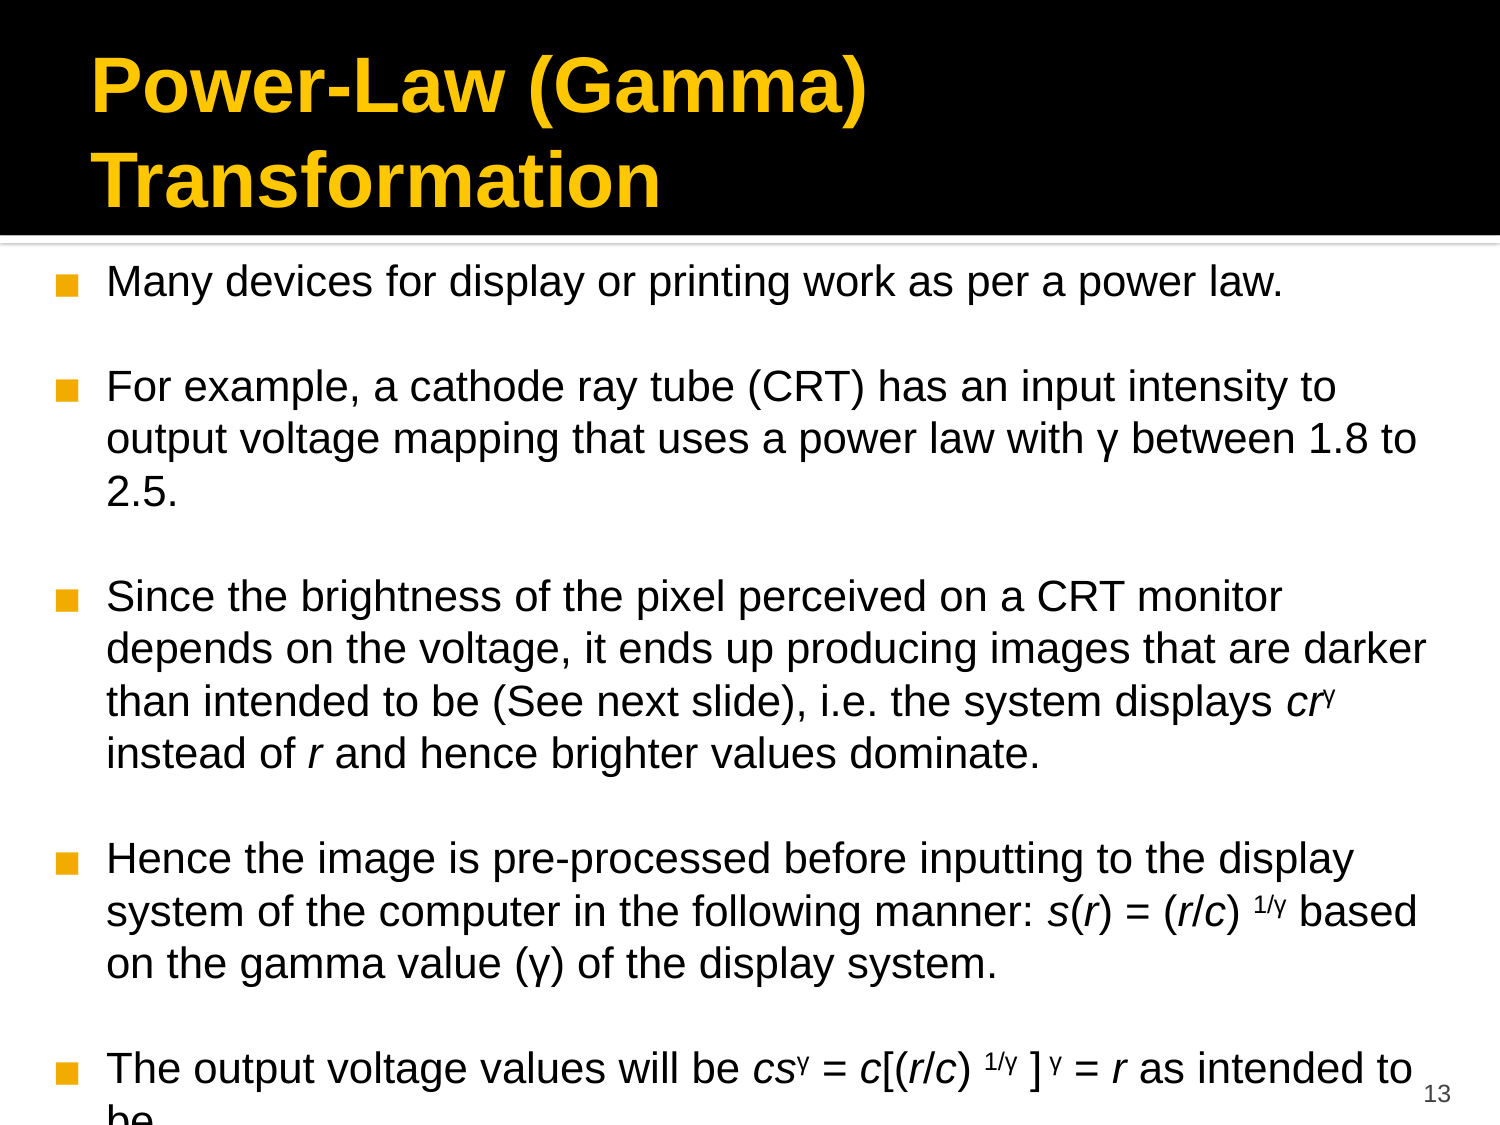

# Power-Law (Gamma) Transformation
Many devices for display or printing work as per a power law.

For example, a cathode ray tube (CRT) has an input intensity to output voltage mapping that uses a power law with γ between 1.8 to 2.5.

Since the brightness of the pixel perceived on a CRT monitor depends on the voltage, it ends up producing images that are darker than intended to be (See next slide), i.e. the system displays crγ instead of r and hence brighter values dominate.

Hence the image is pre-processed before inputting to the display system of the computer in the following manner: s(r) = (r/c) 1/γ based on the gamma value (γ) of the display system.

The output voltage values will be csγ = c[(r/c) 1/γ ] γ = r as intended to be.

13